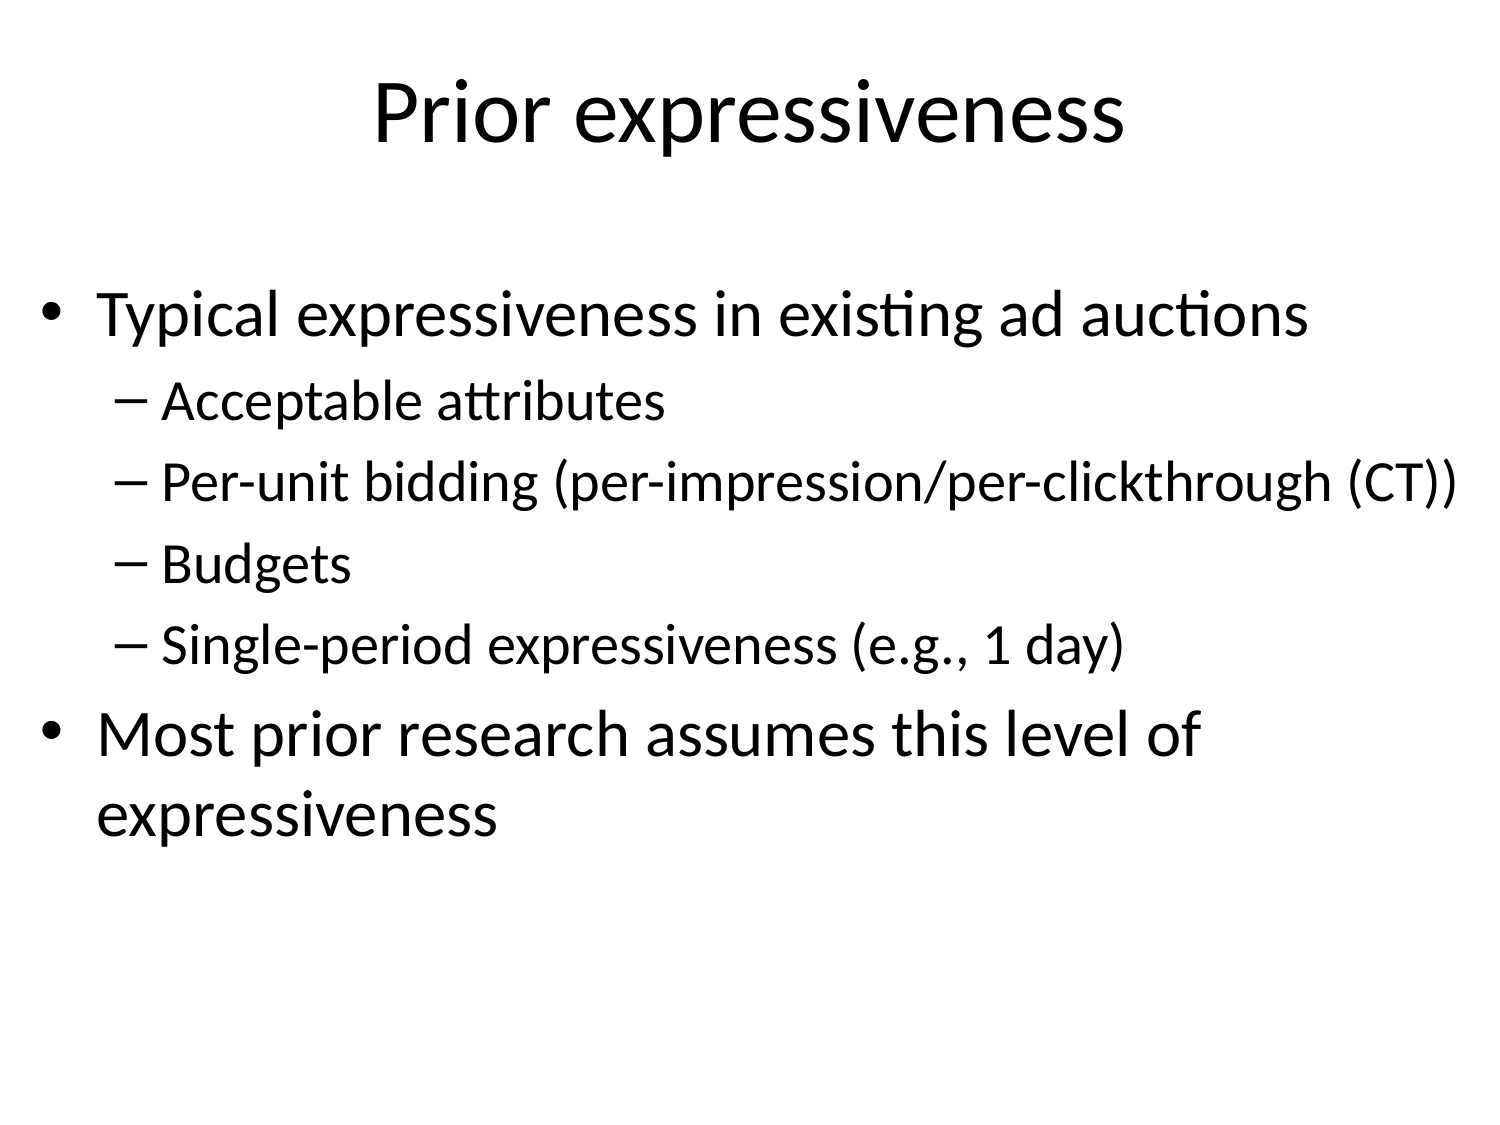

# Prior expressiveness
Typical expressiveness in existing ad auctions
Acceptable attributes
Per-unit bidding (per-impression/per-clickthrough (CT))
Budgets
Single-period expressiveness (e.g., 1 day)
Most prior research assumes this level of expressiveness